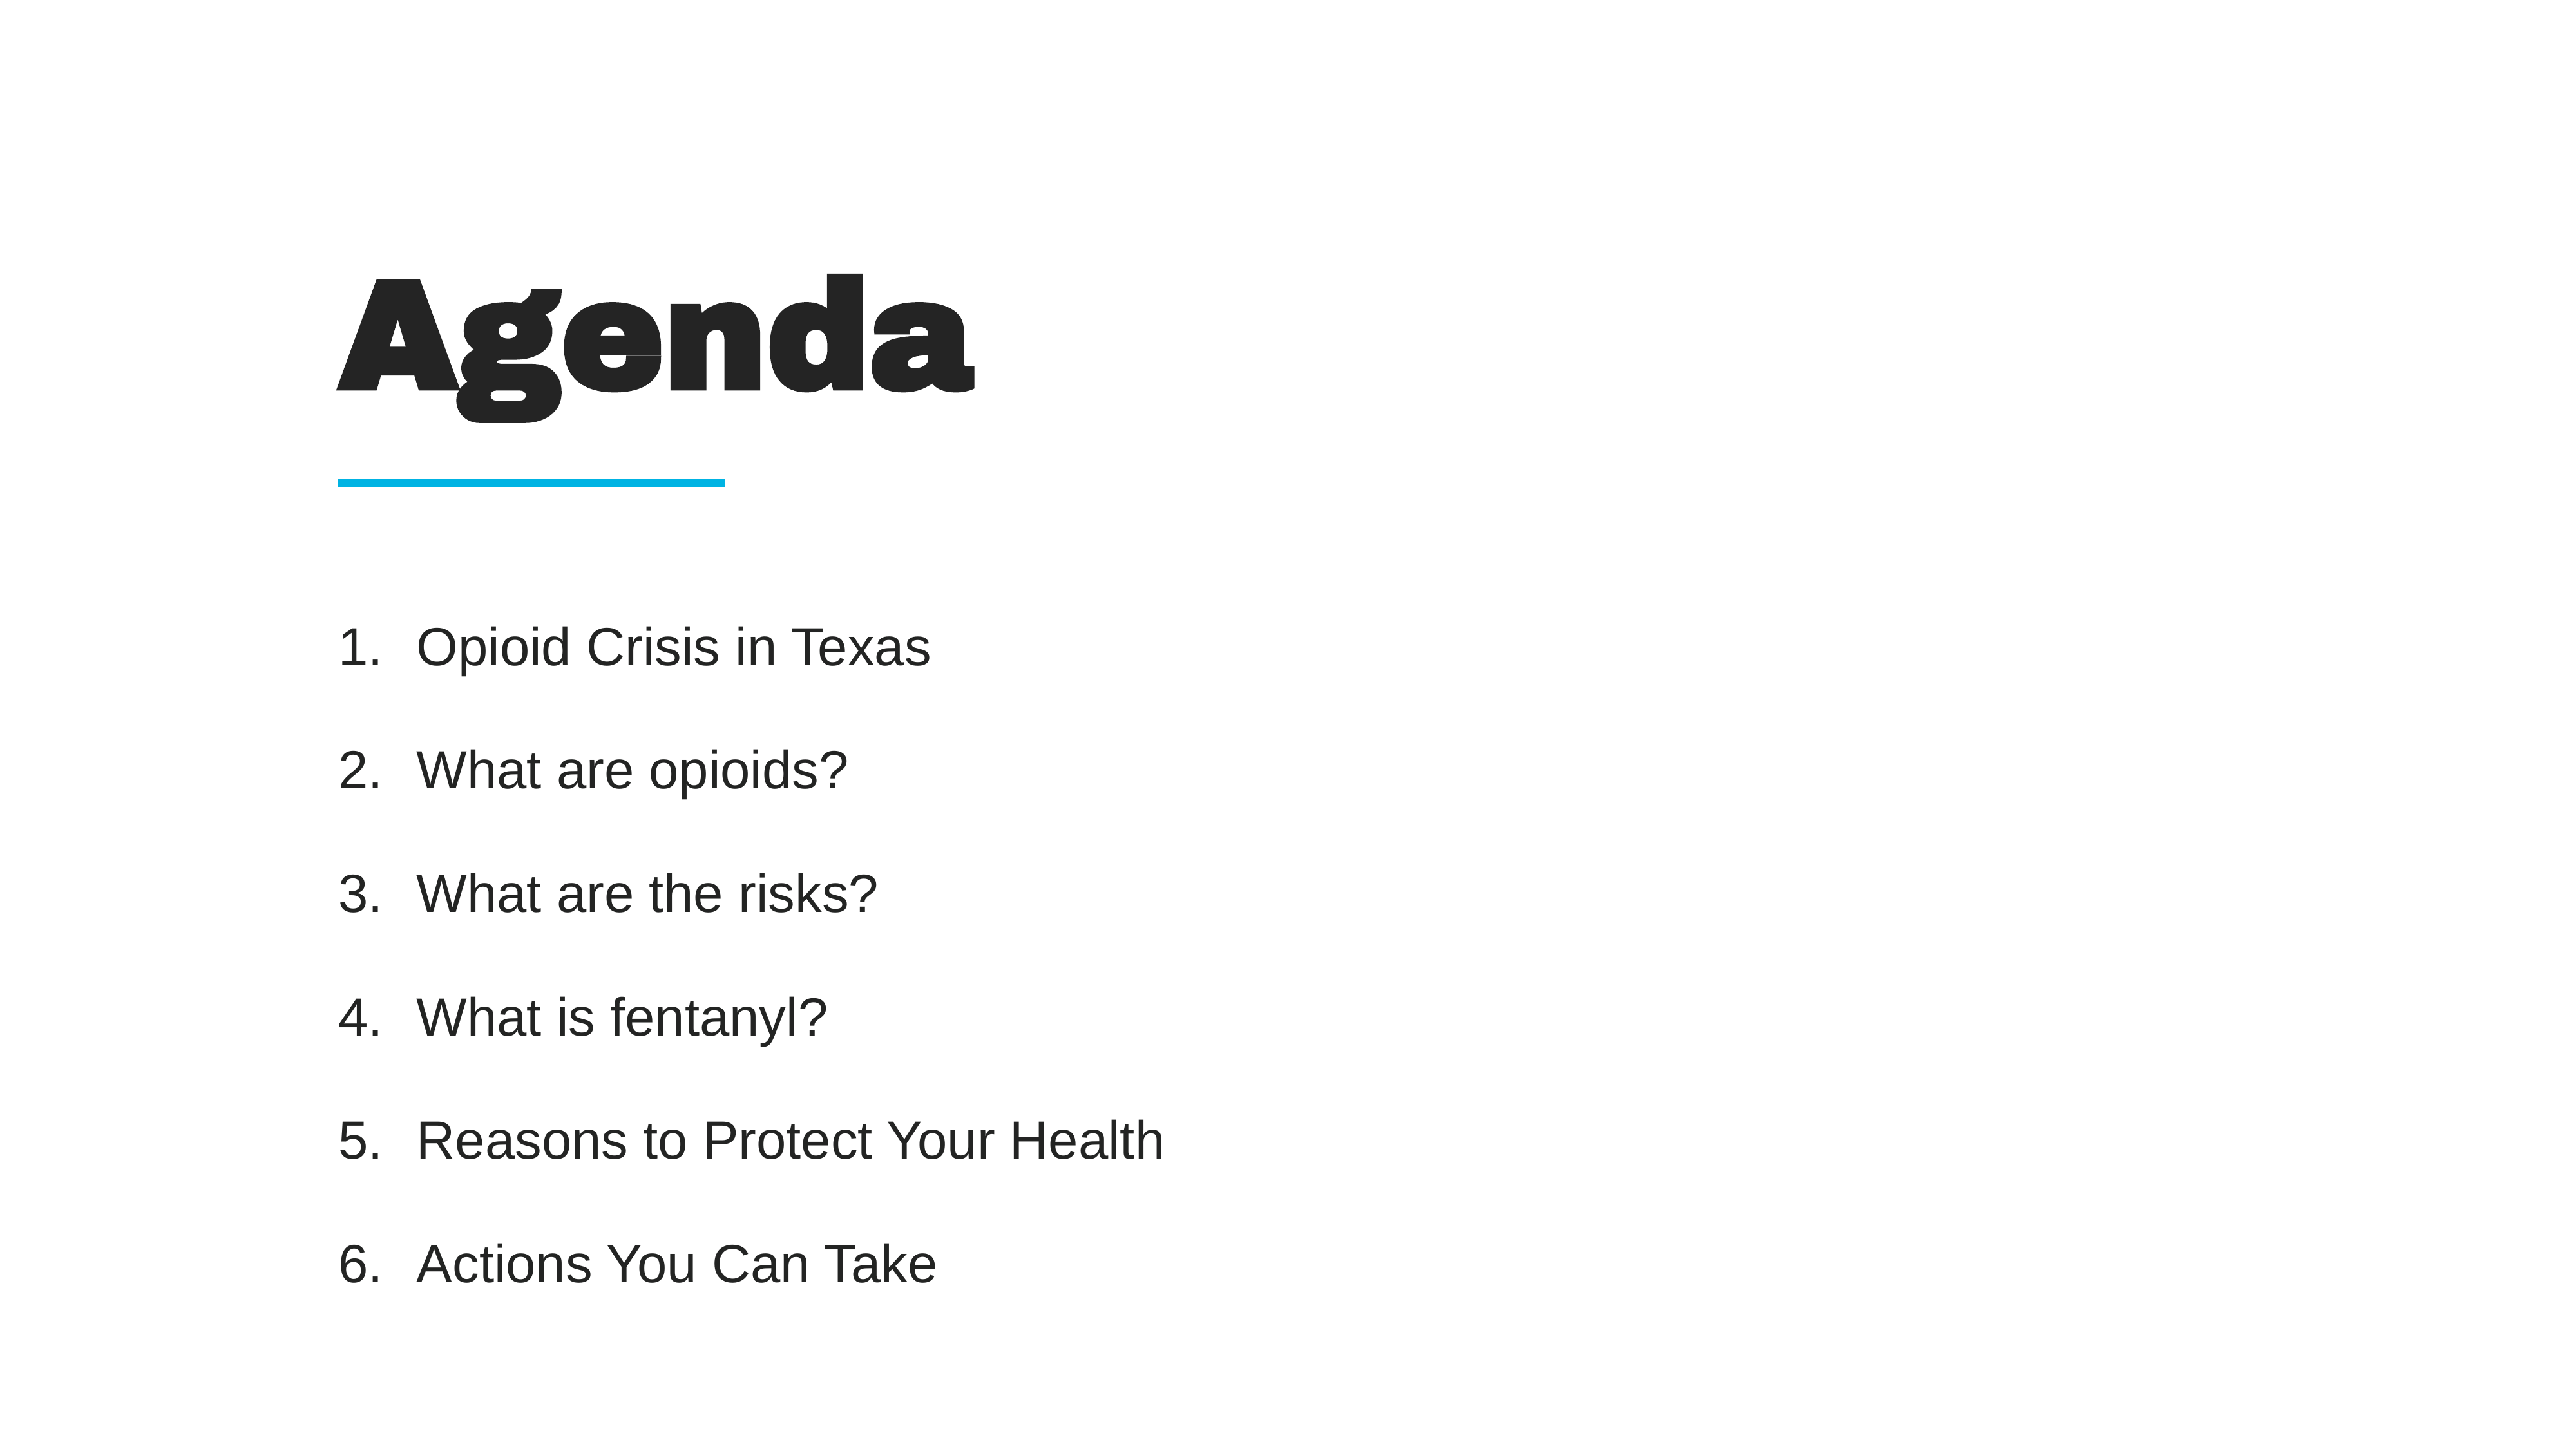

# Agenda
Opioid Crisis in Texas
What are opioids?
What are the risks?
What is fentanyl?
Reasons to Protect Your Health
Actions You Can Take